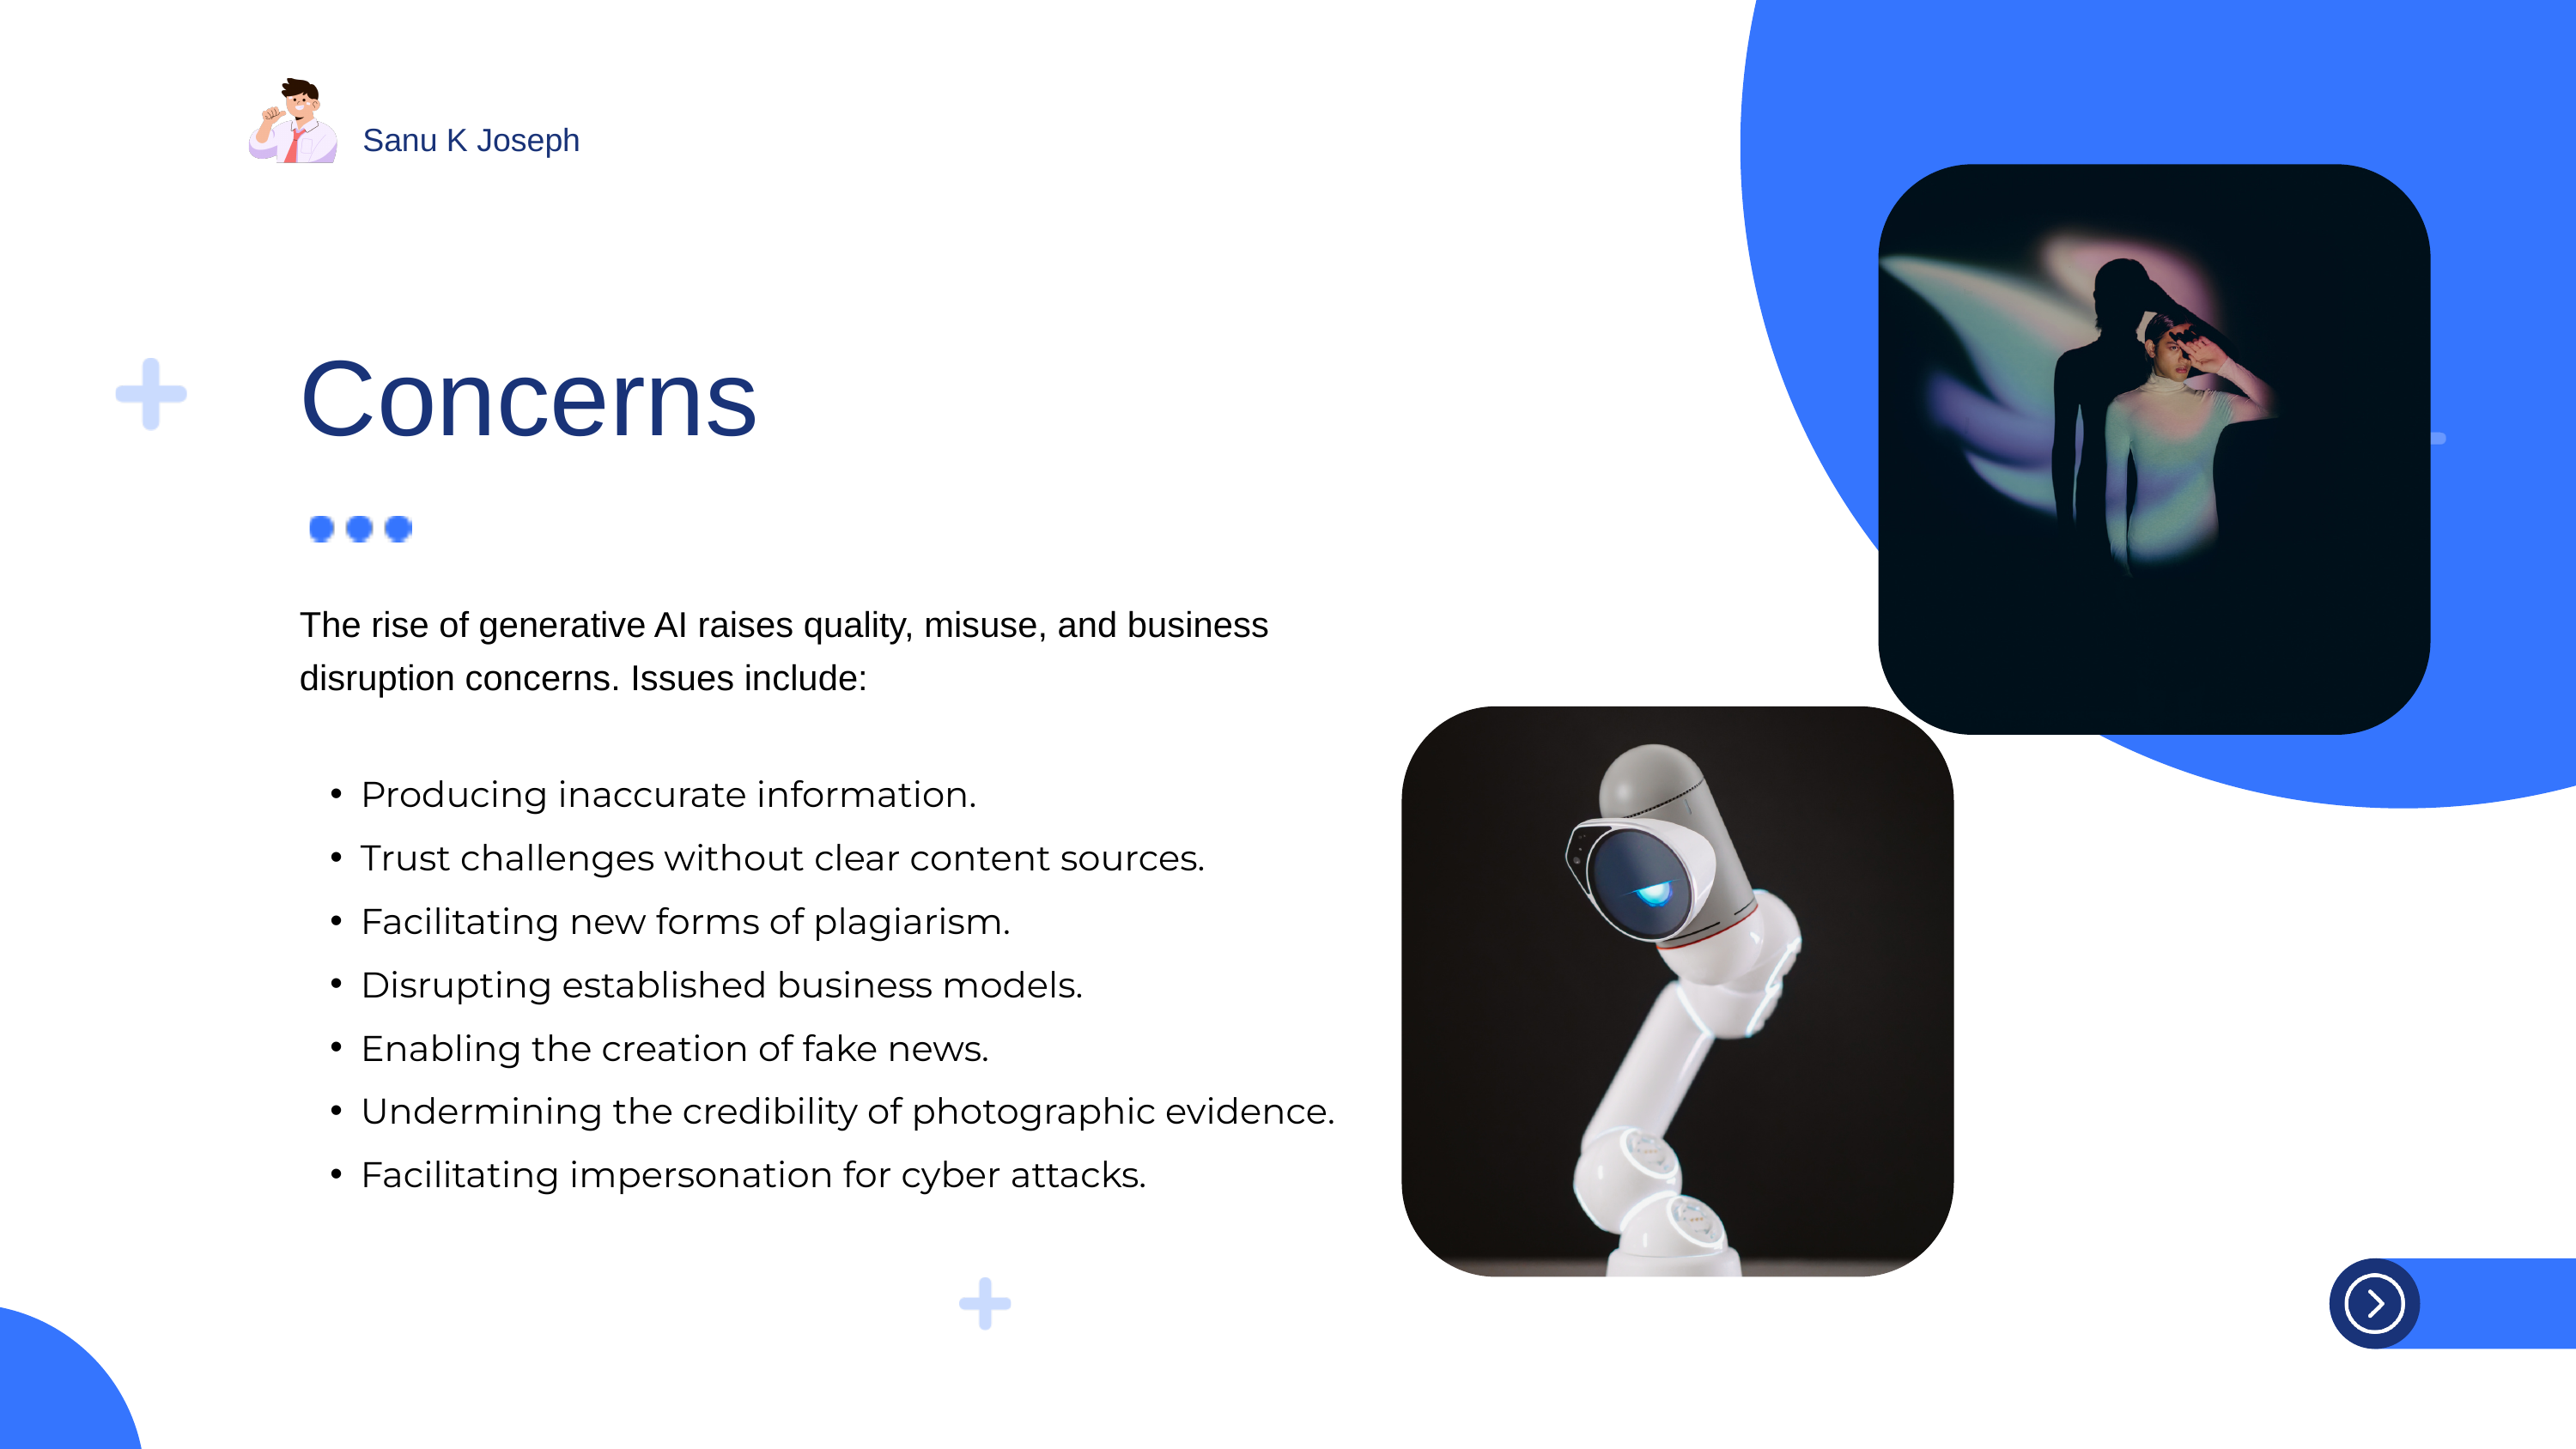

Sanu K Joseph

Concerns

The rise of generative AI raises quality, misuse, and business disruption concerns. Issues include:

Producing inaccurate information.
Trust challenges without clear content sources.
Facilitating new forms of plagiarism.
Disrupting established business models.
Enabling the creation of fake news.
Undermining the credibility of photographic evidence.
Facilitating impersonation for cyber attacks.